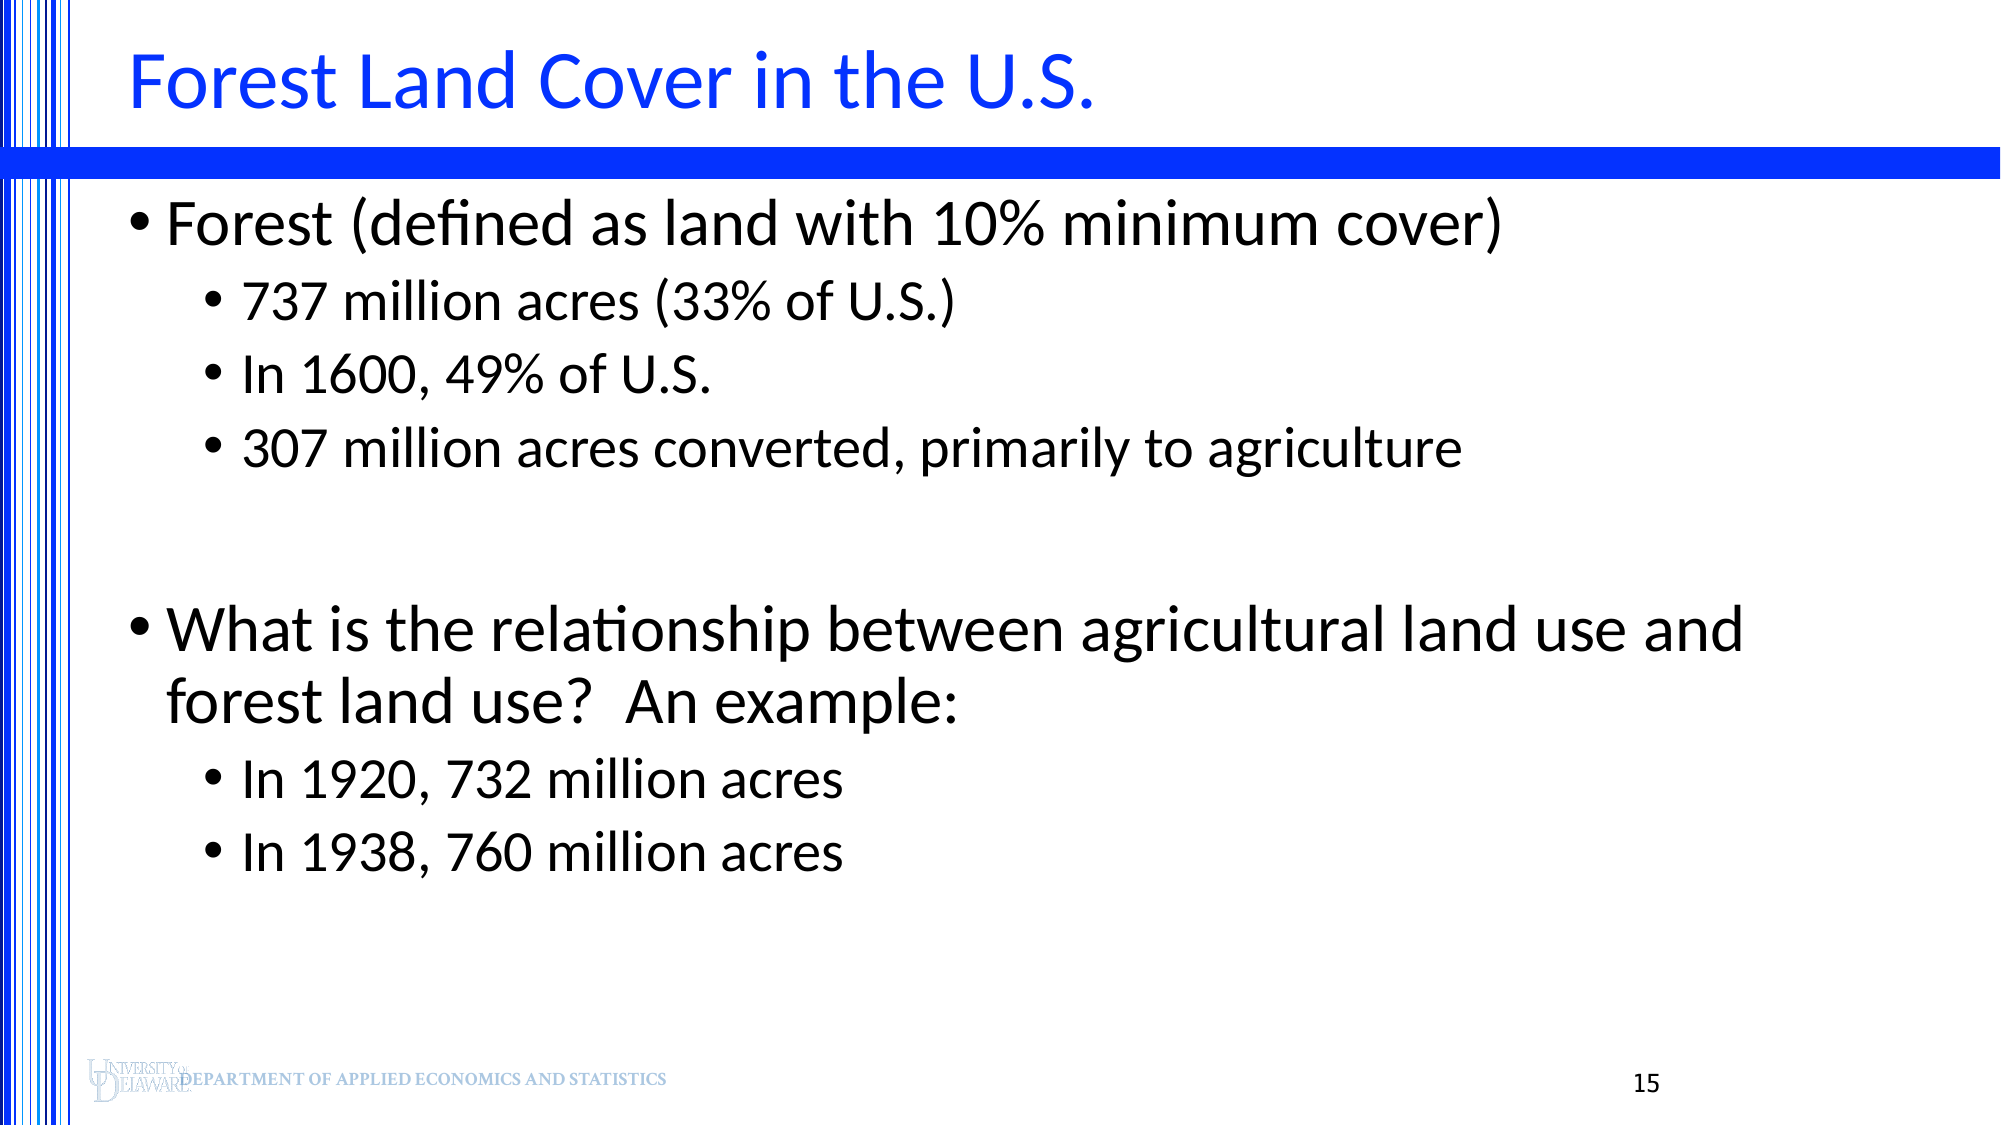

# Forest Land Cover in the U.S.
Forest (defined as land with 10% minimum cover)
737 million acres (33% of U.S.)
In 1600, 49% of U.S.
307 million acres converted, primarily to agriculture

What is the relationship between agricultural land use and forest land use?  An example:
In 1920, 732 million acres
In 1938, 760 million acres
15